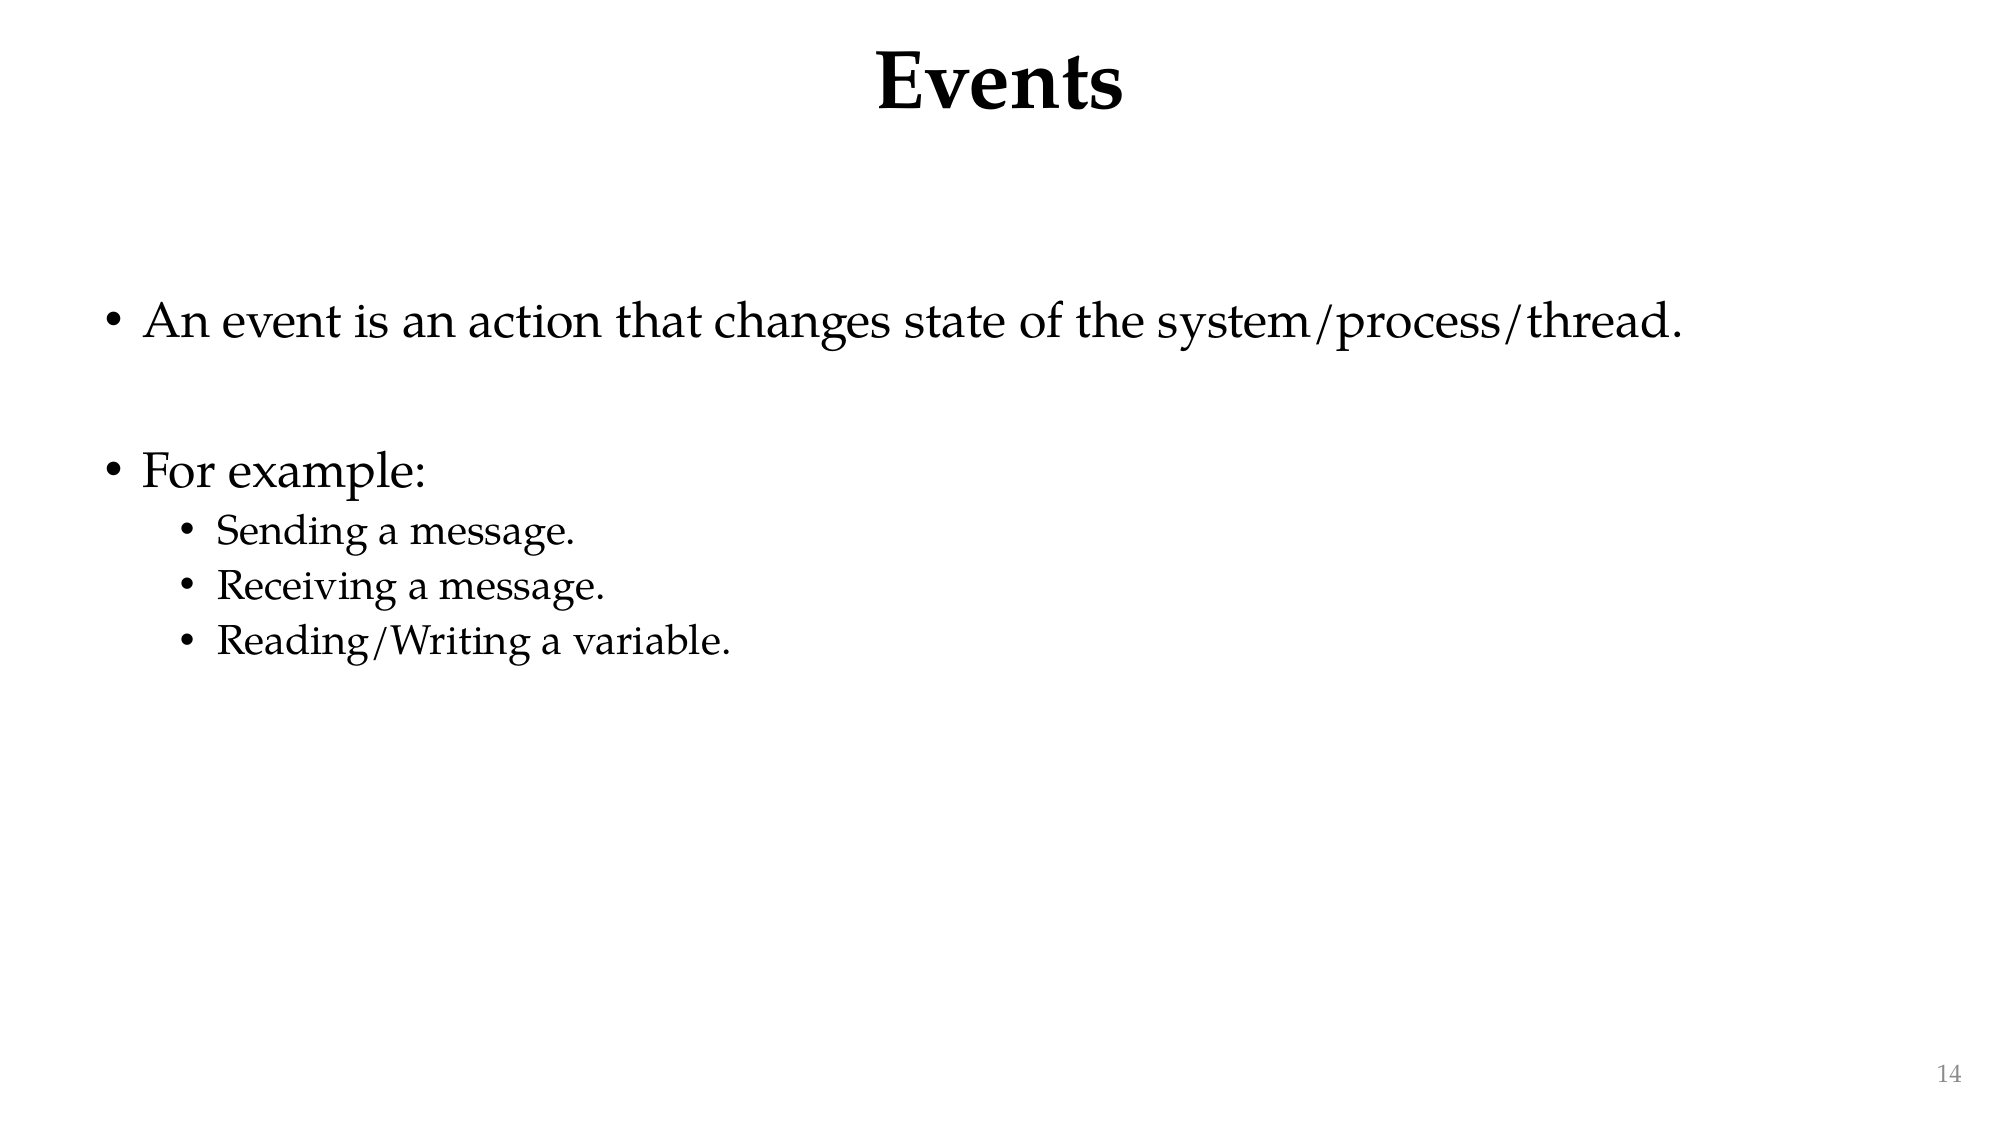

# Events
An event is an action that changes state of the system/process/thread.

For example:
Sending a message.
Receiving a message.
Reading/Writing a variable.

14